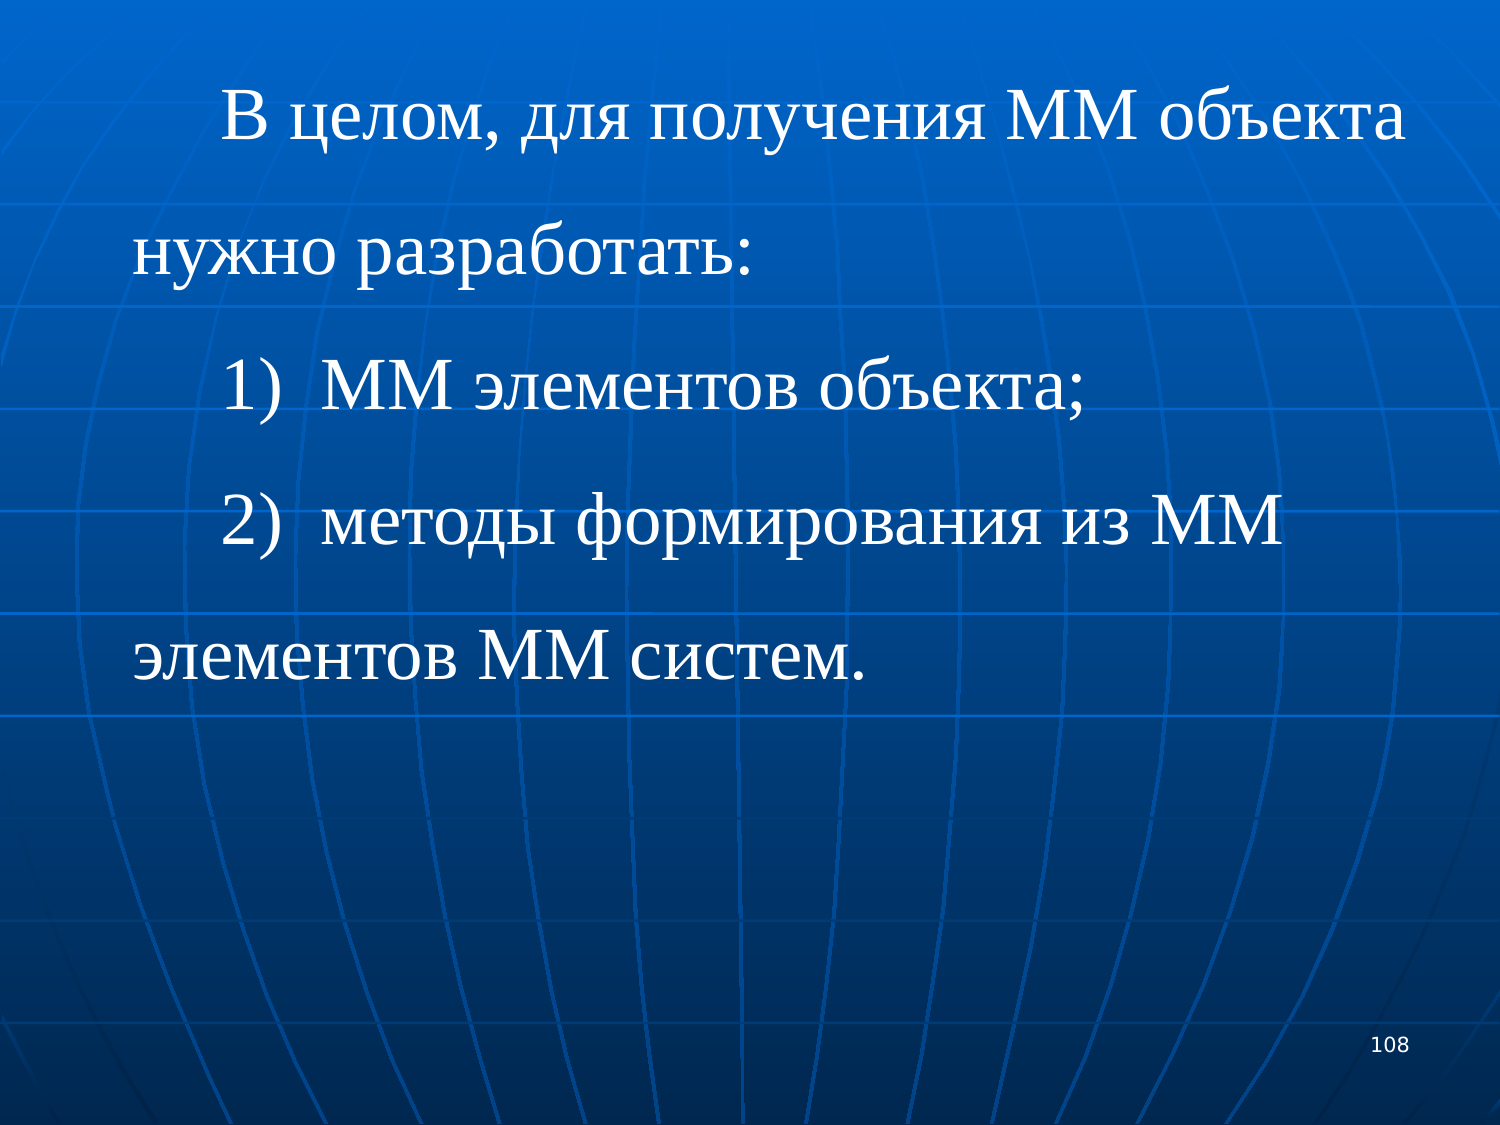

В целом, для получения ММ объекта нужно разработать:
1)  ММ элементов объекта;
2)  методы формирования из ММ элементов ММ систем.
108